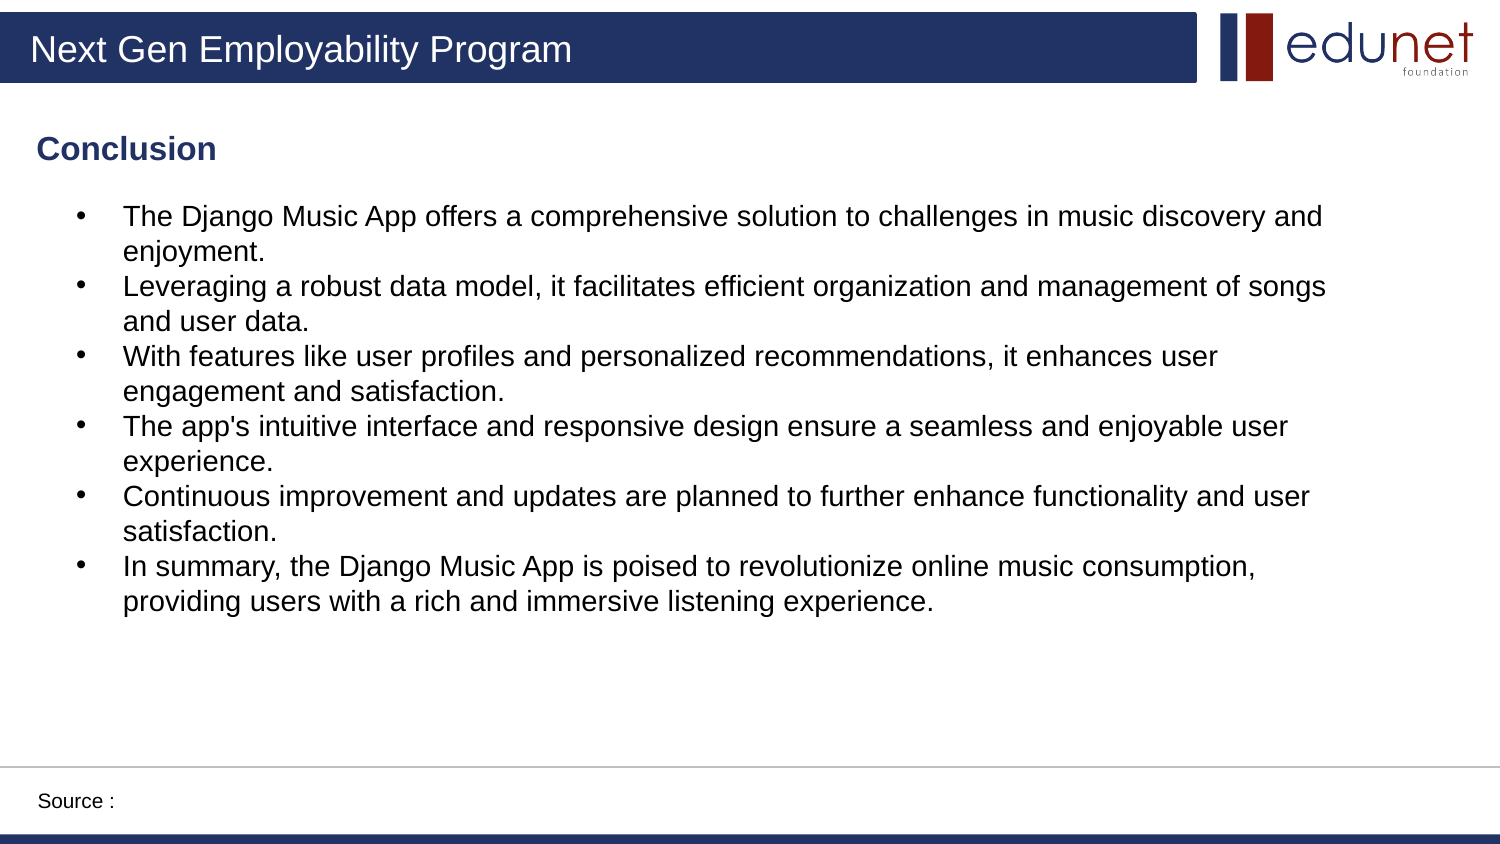

Conclusion
The Django Music App offers a comprehensive solution to challenges in music discovery and enjoyment.
Leveraging a robust data model, it facilitates efficient organization and management of songs and user data.
With features like user profiles and personalized recommendations, it enhances user engagement and satisfaction.
The app's intuitive interface and responsive design ensure a seamless and enjoyable user experience.
Continuous improvement and updates are planned to further enhance functionality and user satisfaction.
In summary, the Django Music App is poised to revolutionize online music consumption, providing users with a rich and immersive listening experience.
Source :